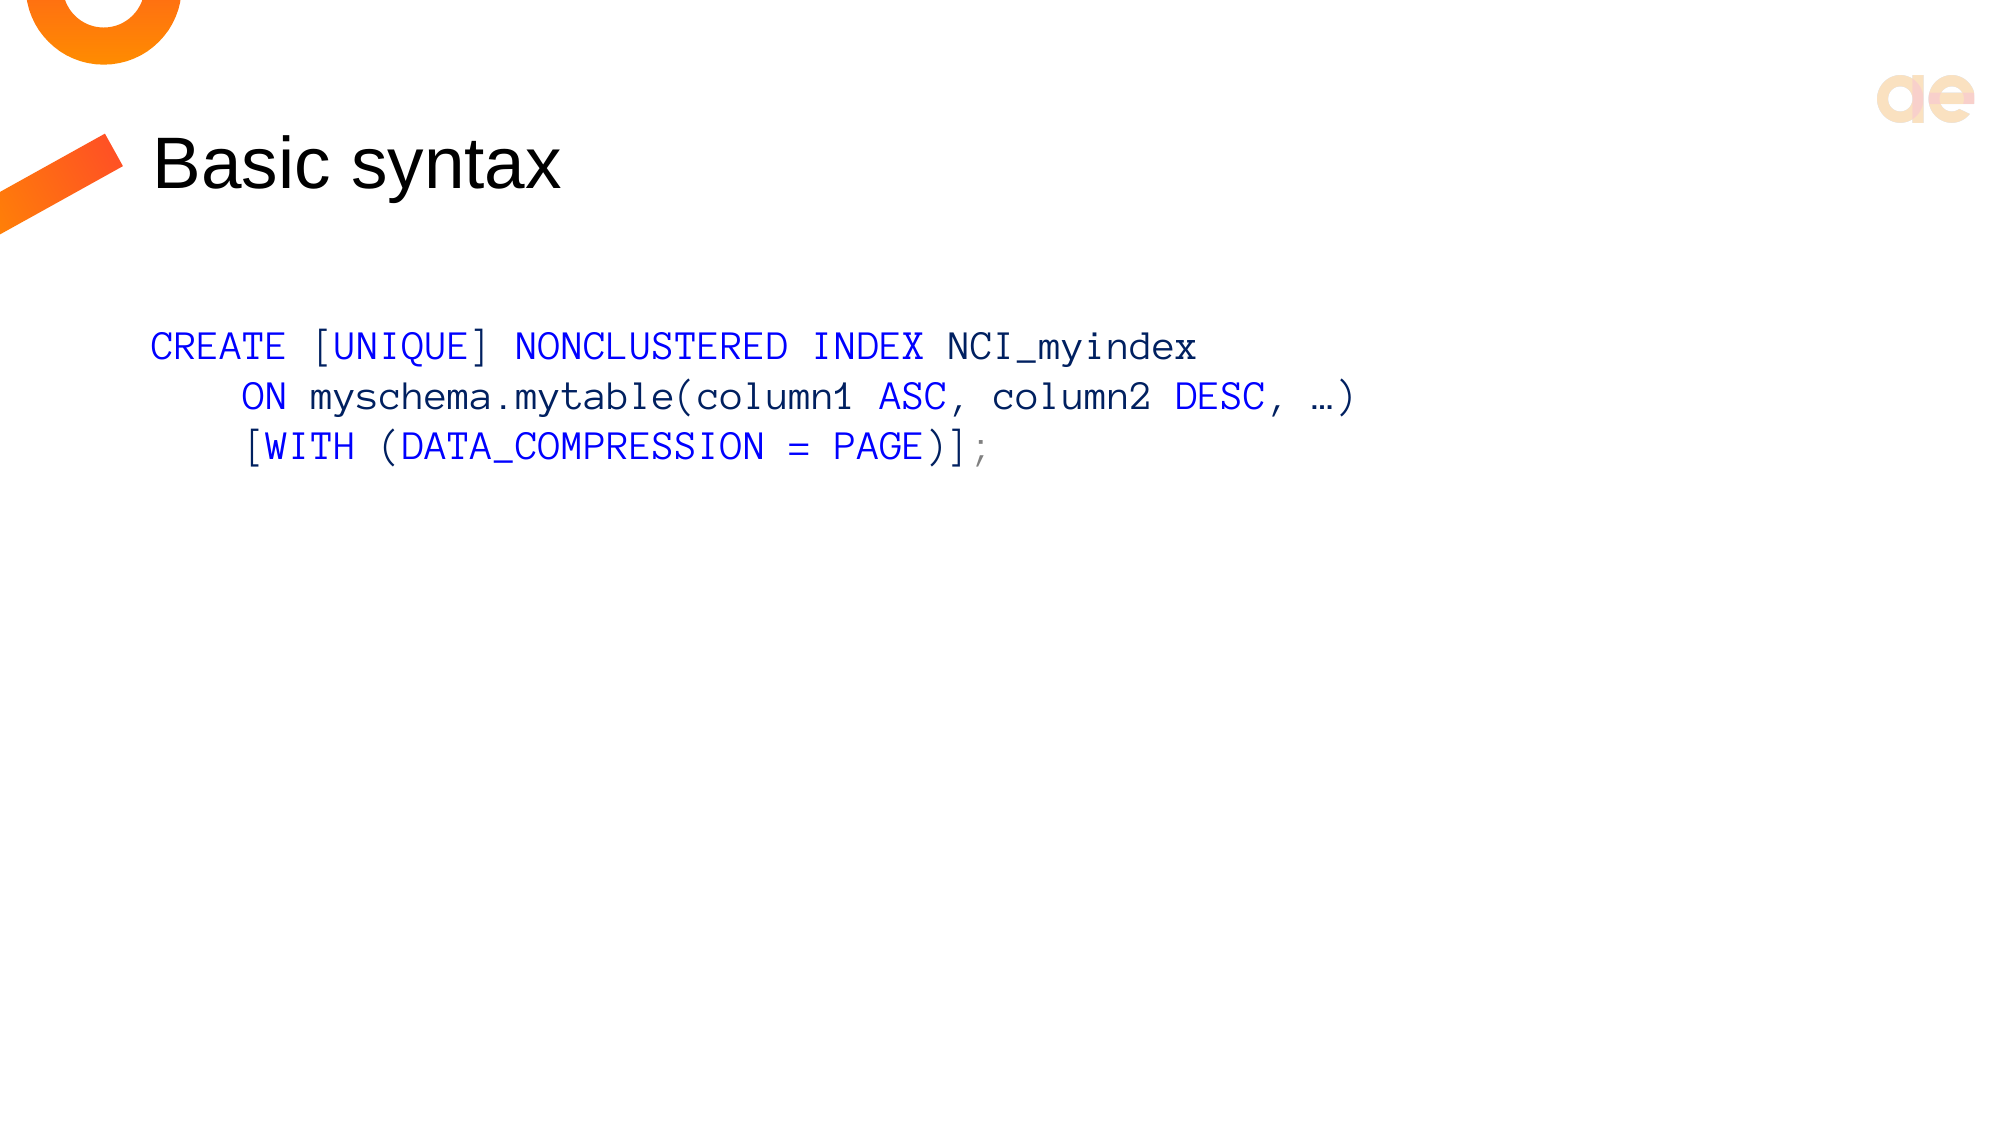

# Basic syntax

CREATE [UNIQUE] NONCLUSTERED INDEX NCI_myindex
    ON myschema.mytable(column1 ASC, column2 DESC, …)
    [WITH (DATA_COMPRESSION = PAGE)];